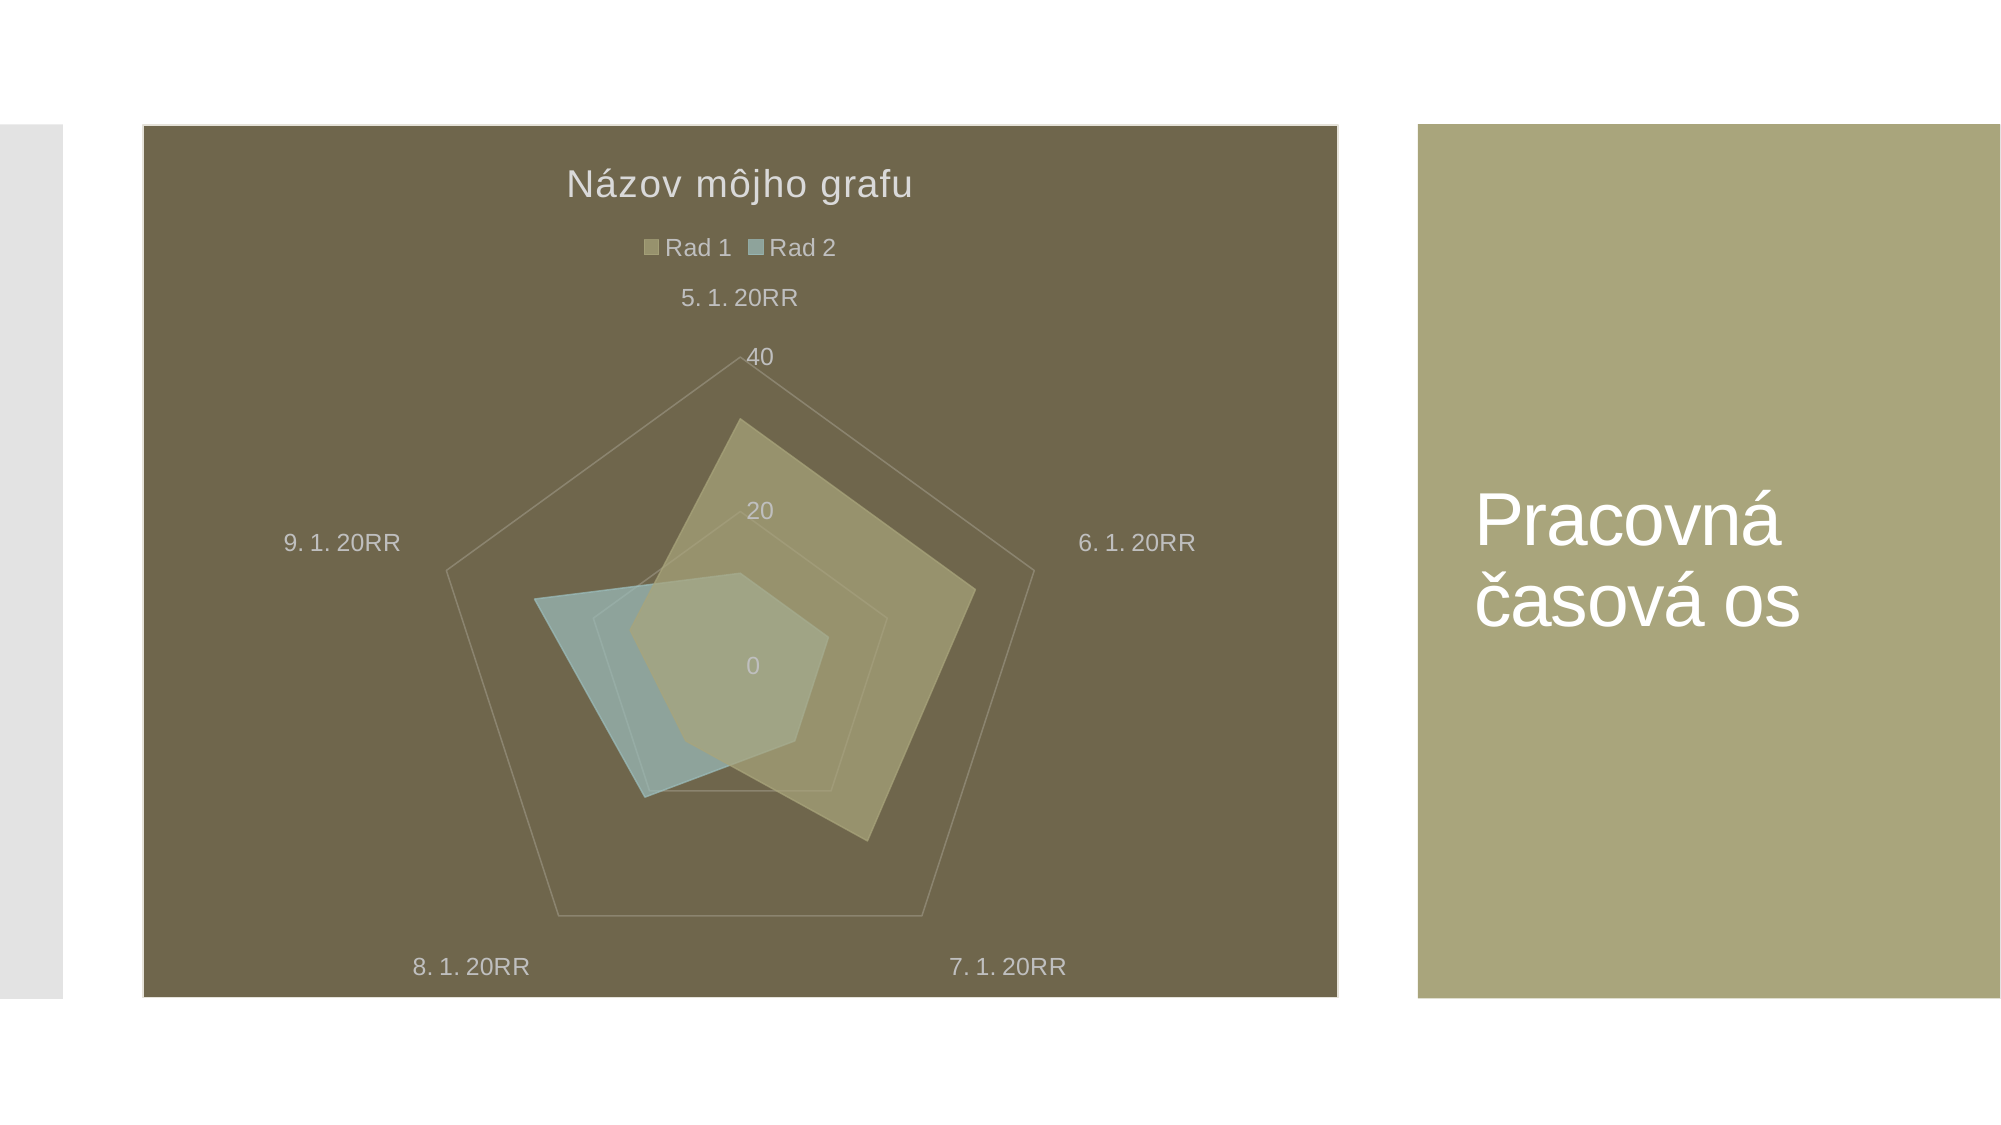

### Chart: Názov môjho grafu

| Category | Rad 1 | Rad 2 |
|---|---|---|
| 5. 1. 20RR | 32.0 | 12.0 |
| 6. 1. 20RR | 32.0 | 12.0 |
| 7. 1. 20RR | 28.0 | 12.0 |
| 8. 1. 20RR | 12.0 | 21.0 |
| 9. 1. 20RR | 15.0 | 28.0 |
# Pracovná časová os